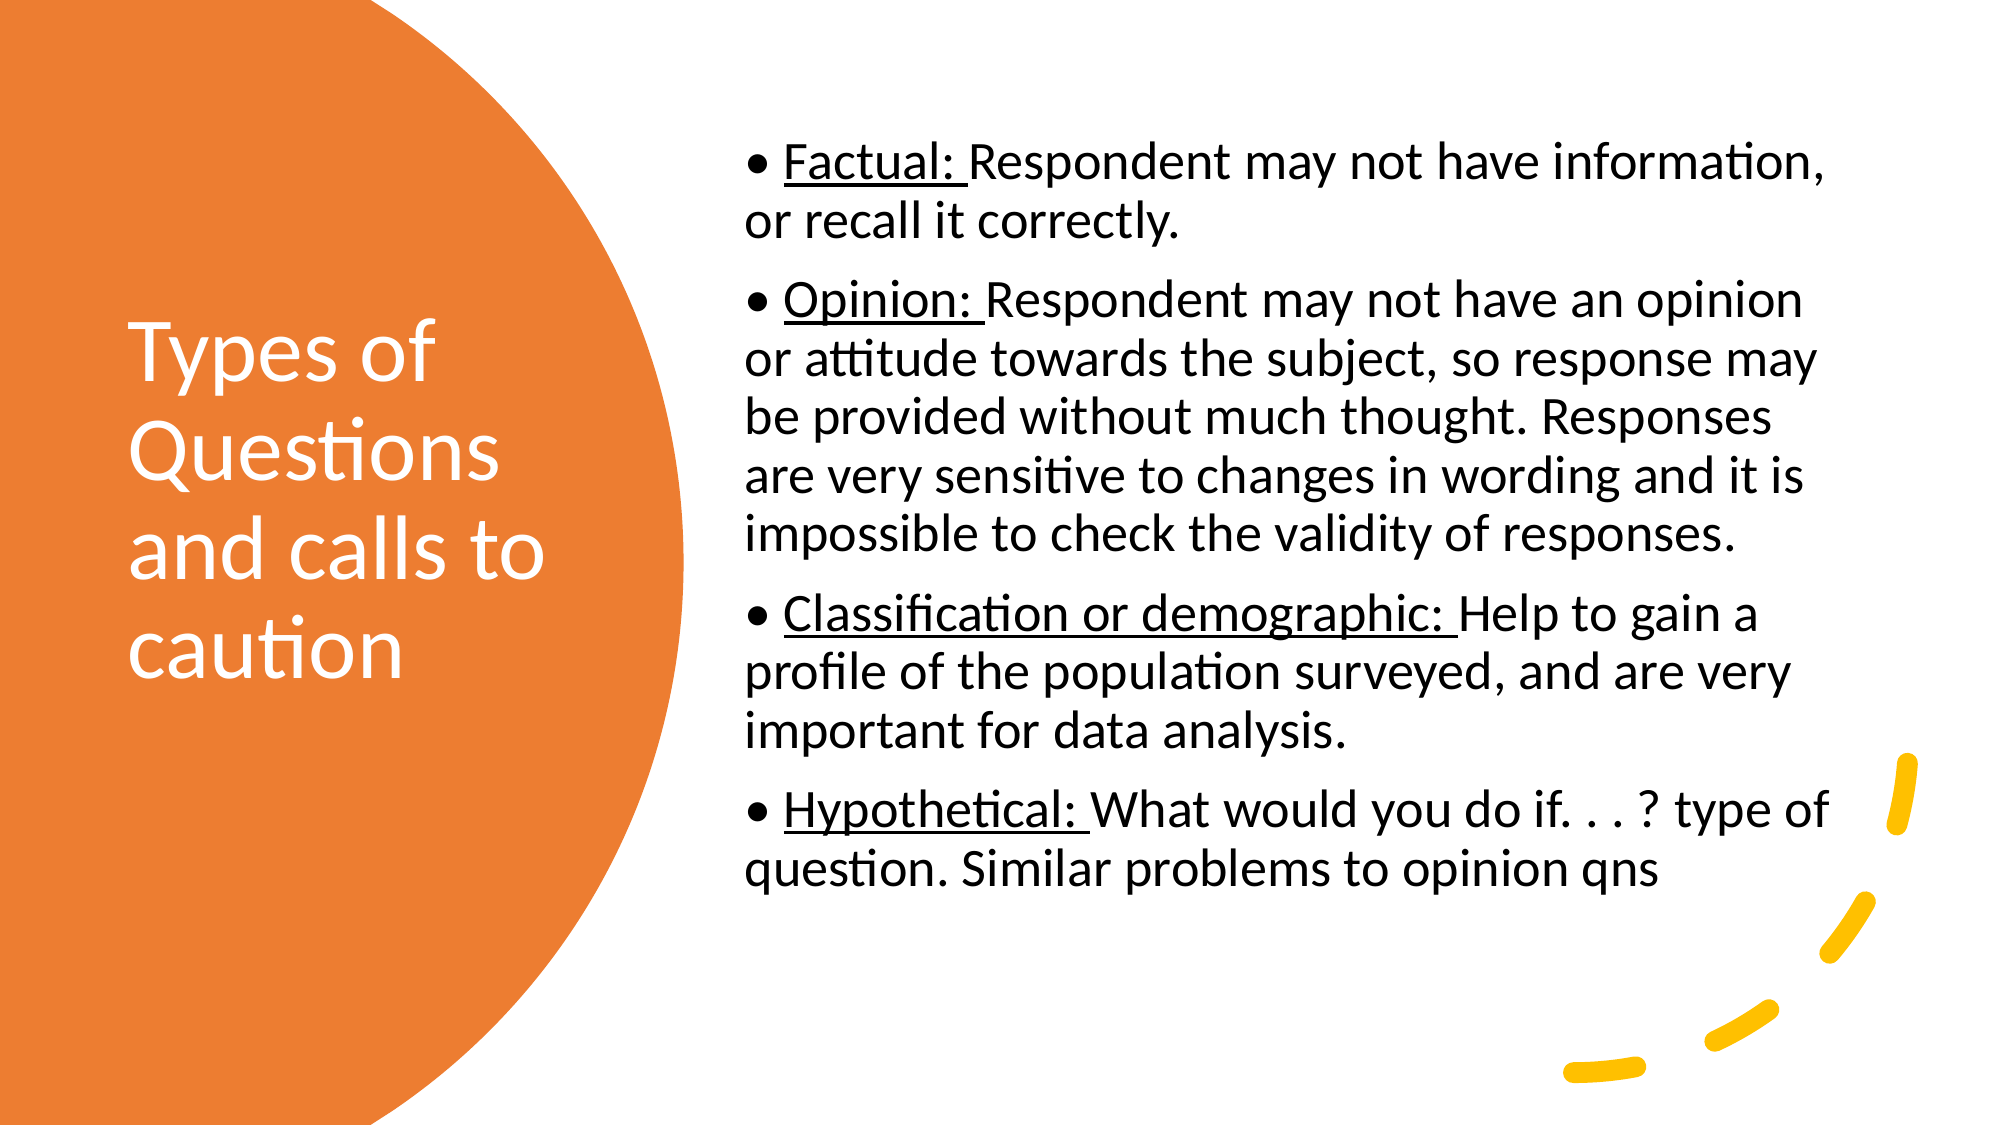

• Factual: Respondent may not have information, or recall it correctly.
• Opinion: Respondent may not have an opinion or attitude towards the subject, so response may be provided without much thought. Responses are very sensitive to changes in wording and it is impossible to check the validity of responses.
• Classification or demographic: Help to gain a profile of the population surveyed, and are very important for data analysis.
• Hypothetical: What would you do if. . . ? type of question. Similar problems to opinion qns

# Types of Questions and calls to caution